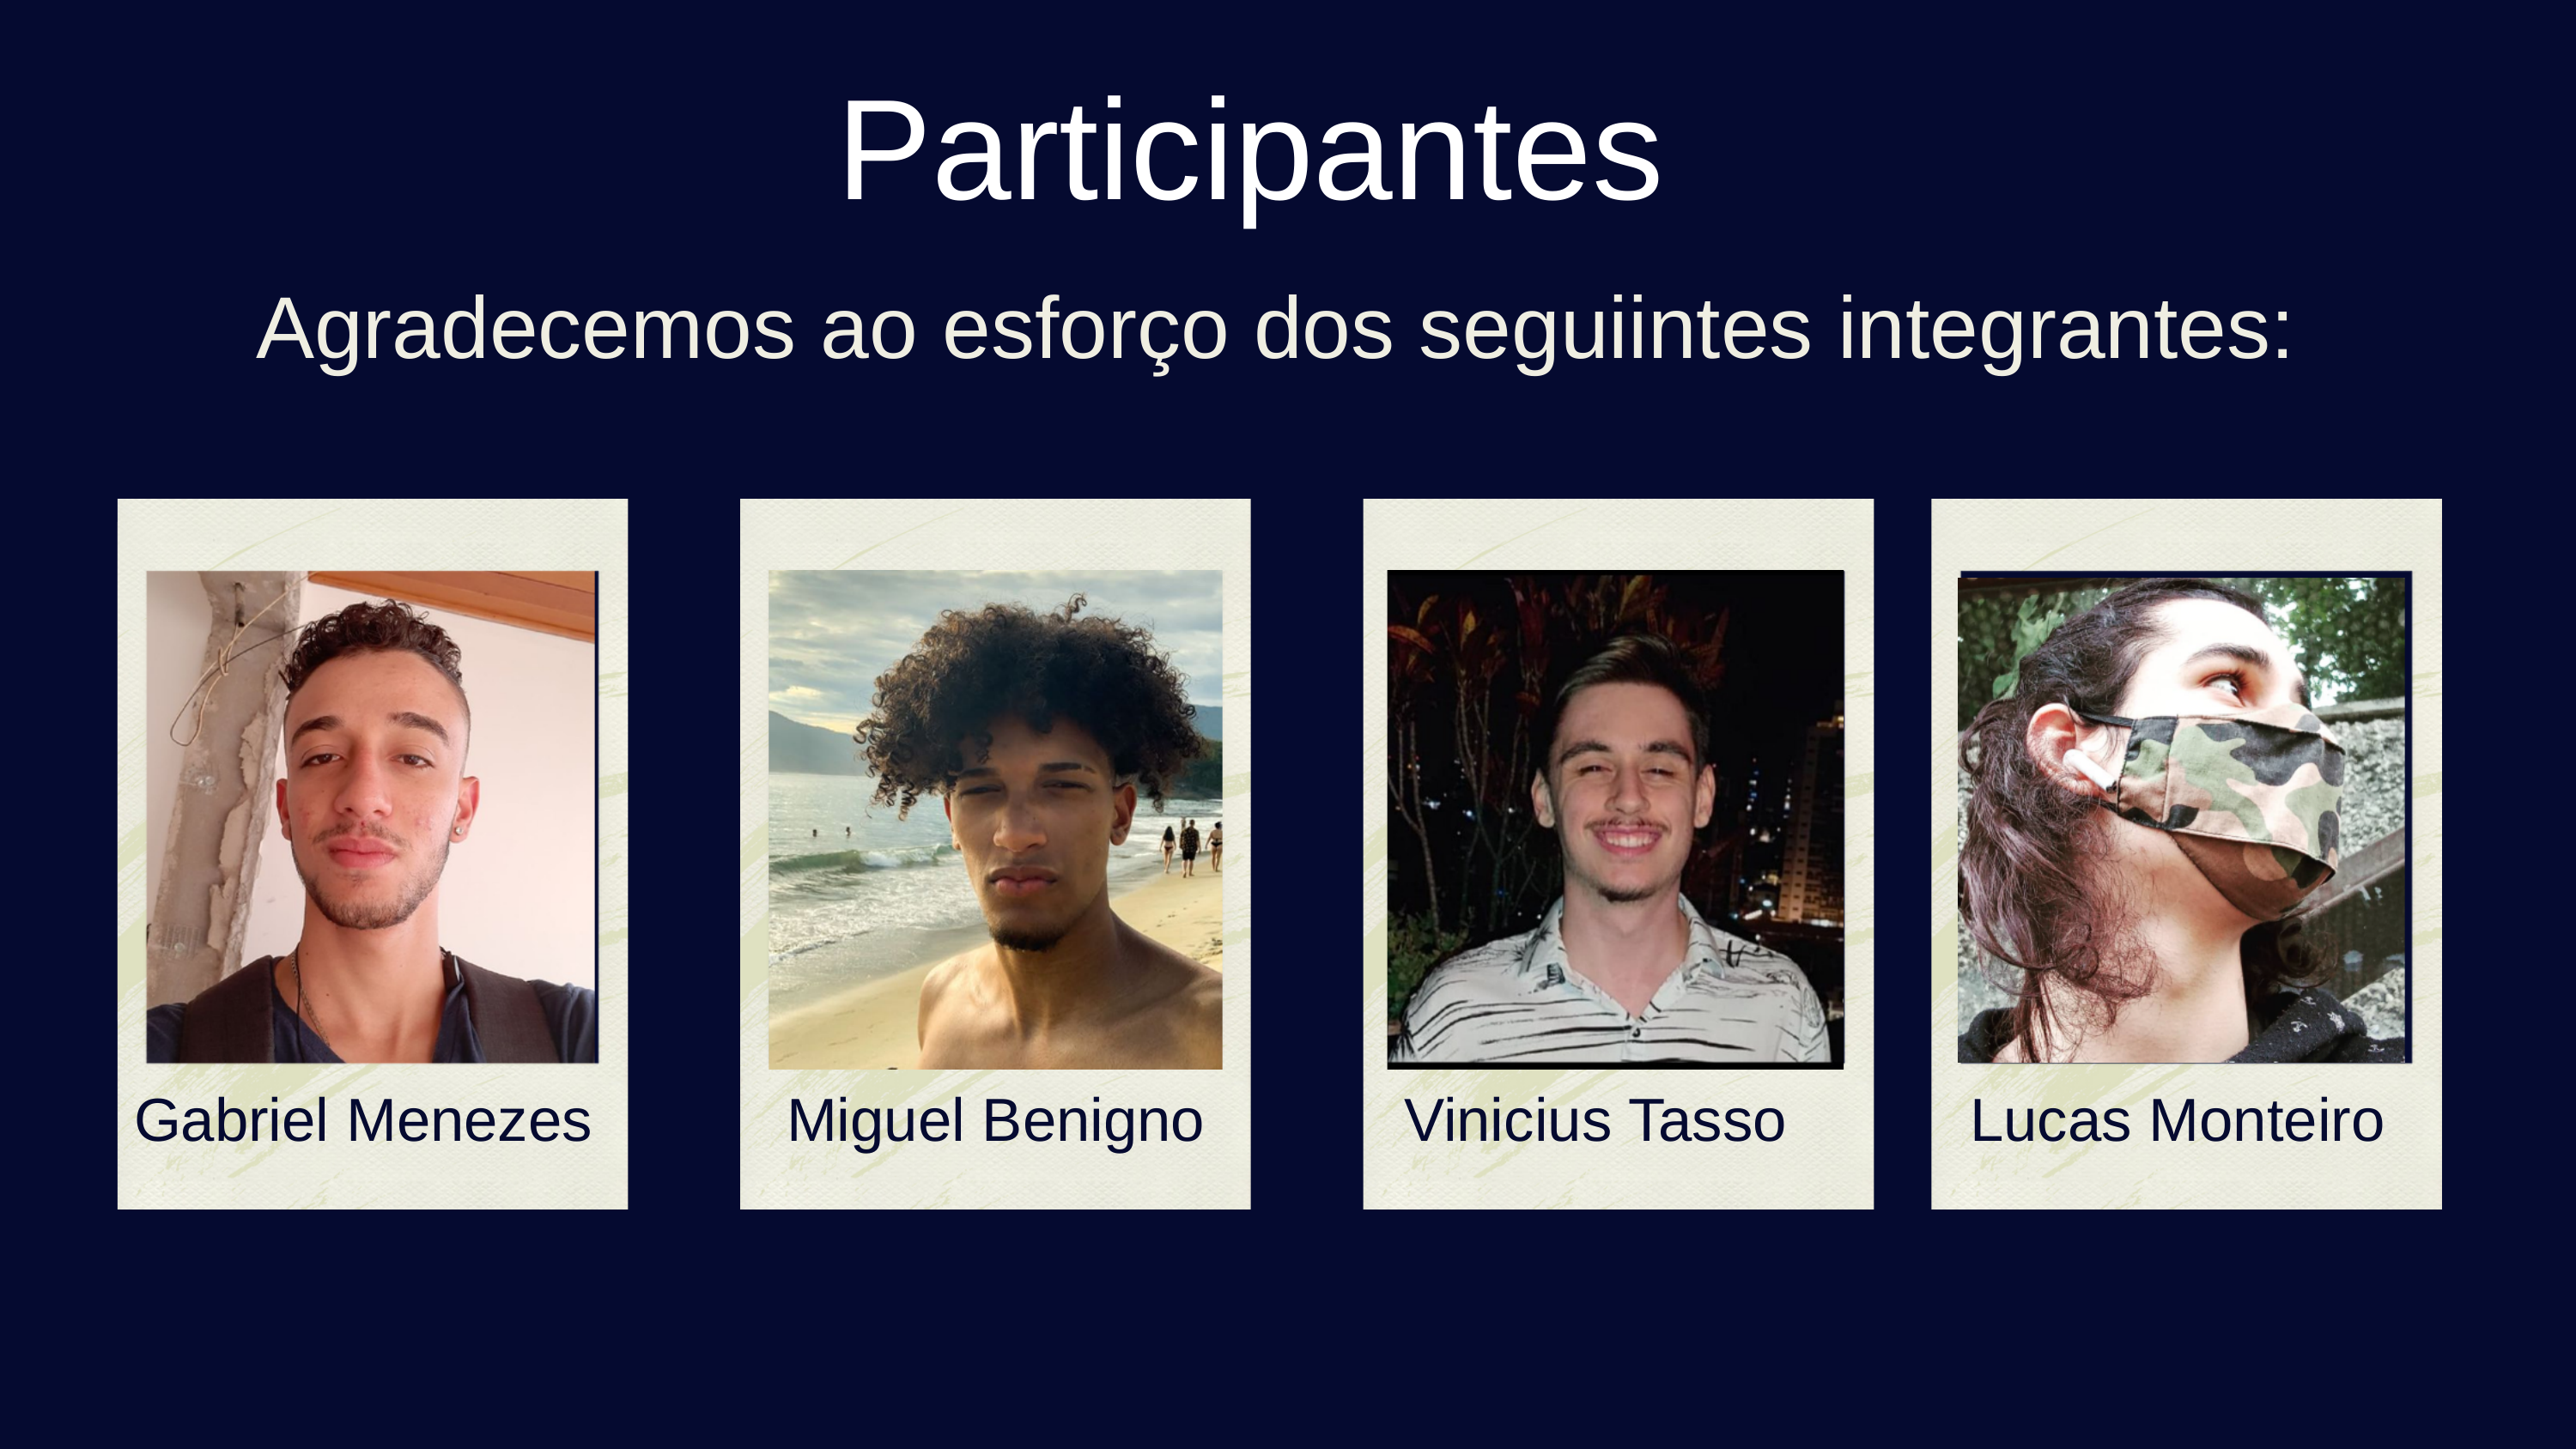

Participantes
Agradecemos ao esforço dos seguiintes integrantes:

Gabriel Menezes
Miguel Benigno
Vinicius Tasso
Lucas Monteiro